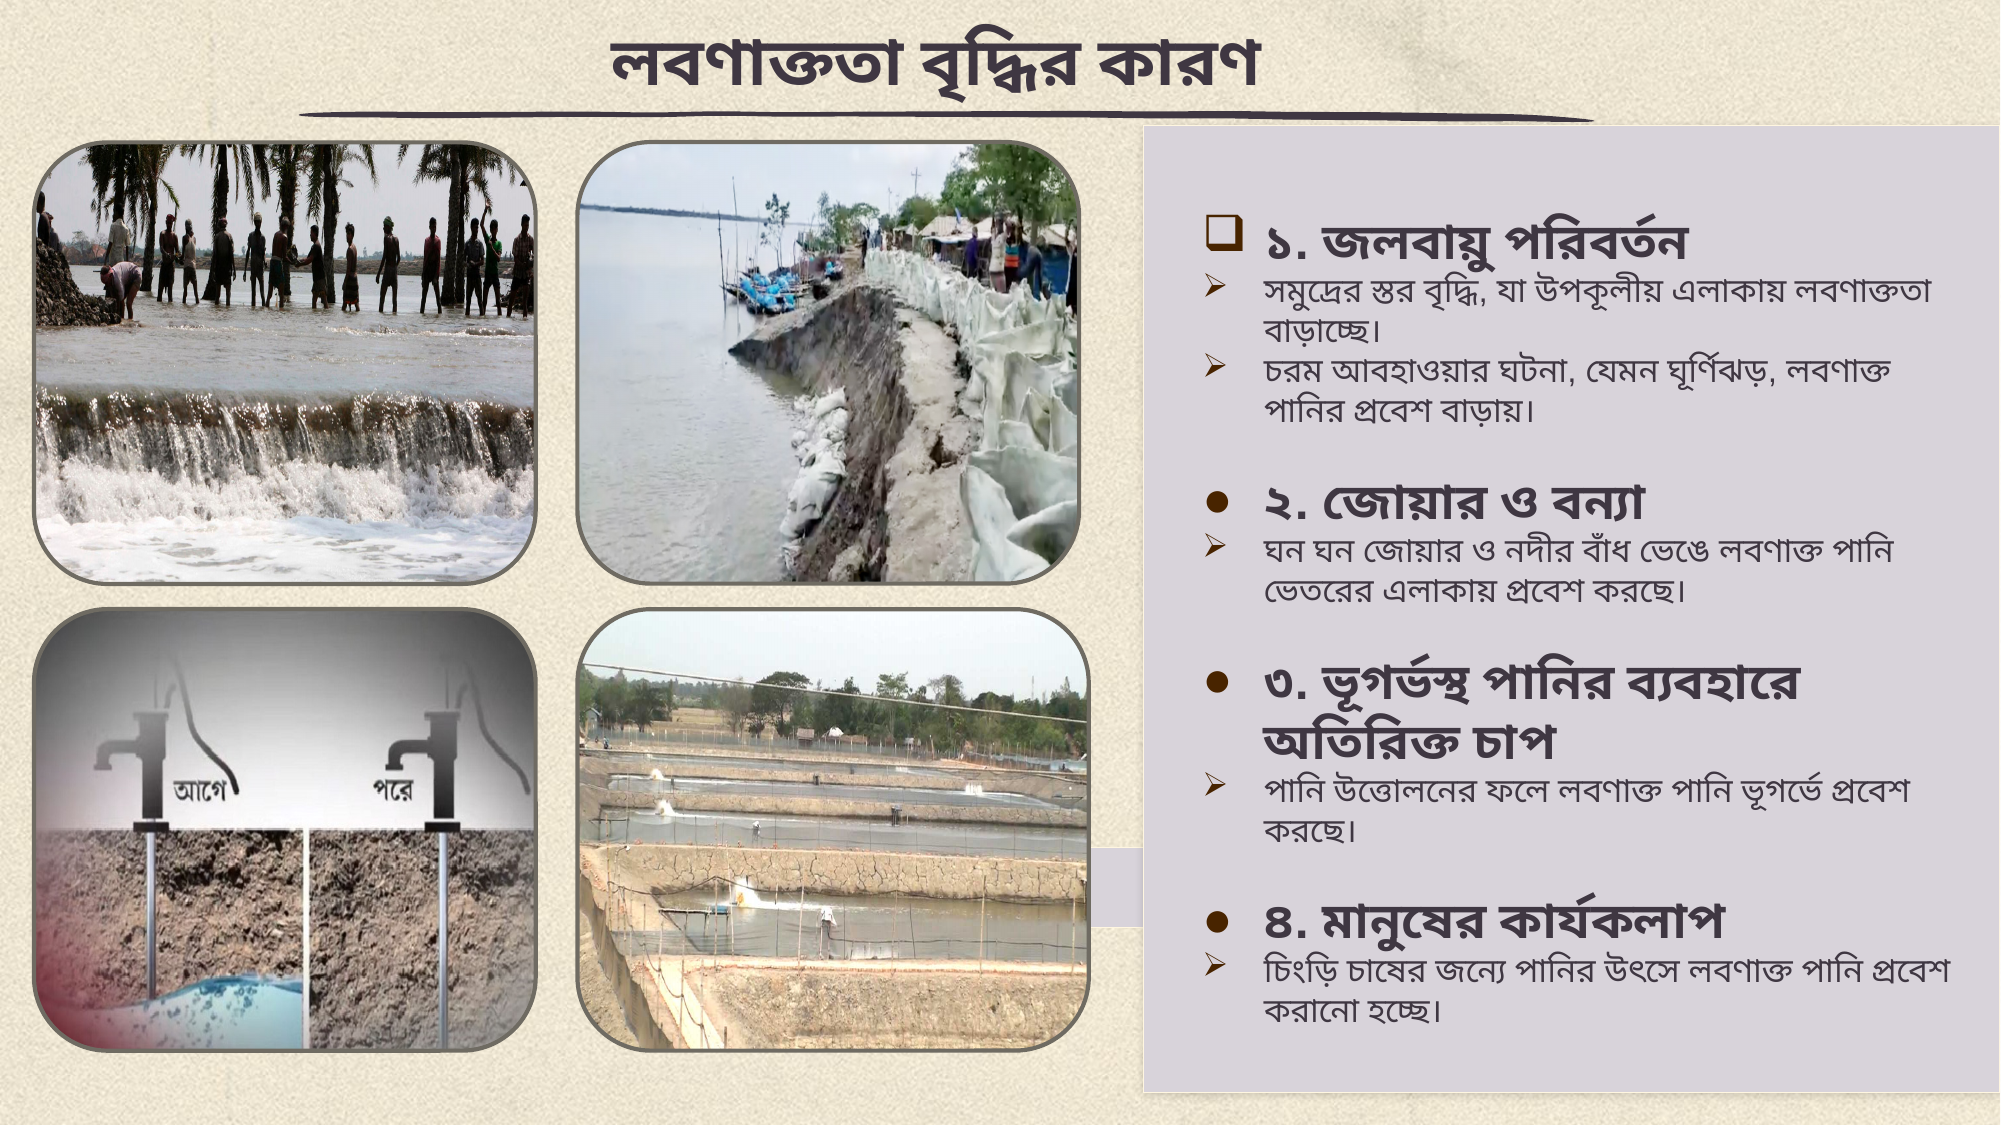

# লবণাক্ততা বৃদ্ধির কারণ

১. জলবায়ু পরিবর্তন
সমুদ্রের স্তর বৃদ্ধি, যা উপকূলীয় এলাকায় লবণাক্ততা বাড়াচ্ছে।
চরম আবহাওয়ার ঘটনা, যেমন ঘূর্ণিঝড়, লবণাক্ত পানির প্রবেশ বাড়ায়।

২. জোয়ার ও বন্যা
ঘন ঘন জোয়ার ও নদীর বাঁধ ভেঙে লবণাক্ত পানি ভেতরের এলাকায় প্রবেশ করছে।

৩. ভূগর্ভস্থ পানির ব্যবহারে অতিরিক্ত চাপ
পানি উত্তোলনের ফলে লবণাক্ত পানি ভূগর্ভে প্রবেশ করছে।

৪. মানুষের কার্যকলাপ
চিংড়ি চাষের জন্যে পানির উৎসে লবণাক্ত পানি প্রবেশ করানো হচ্ছে।